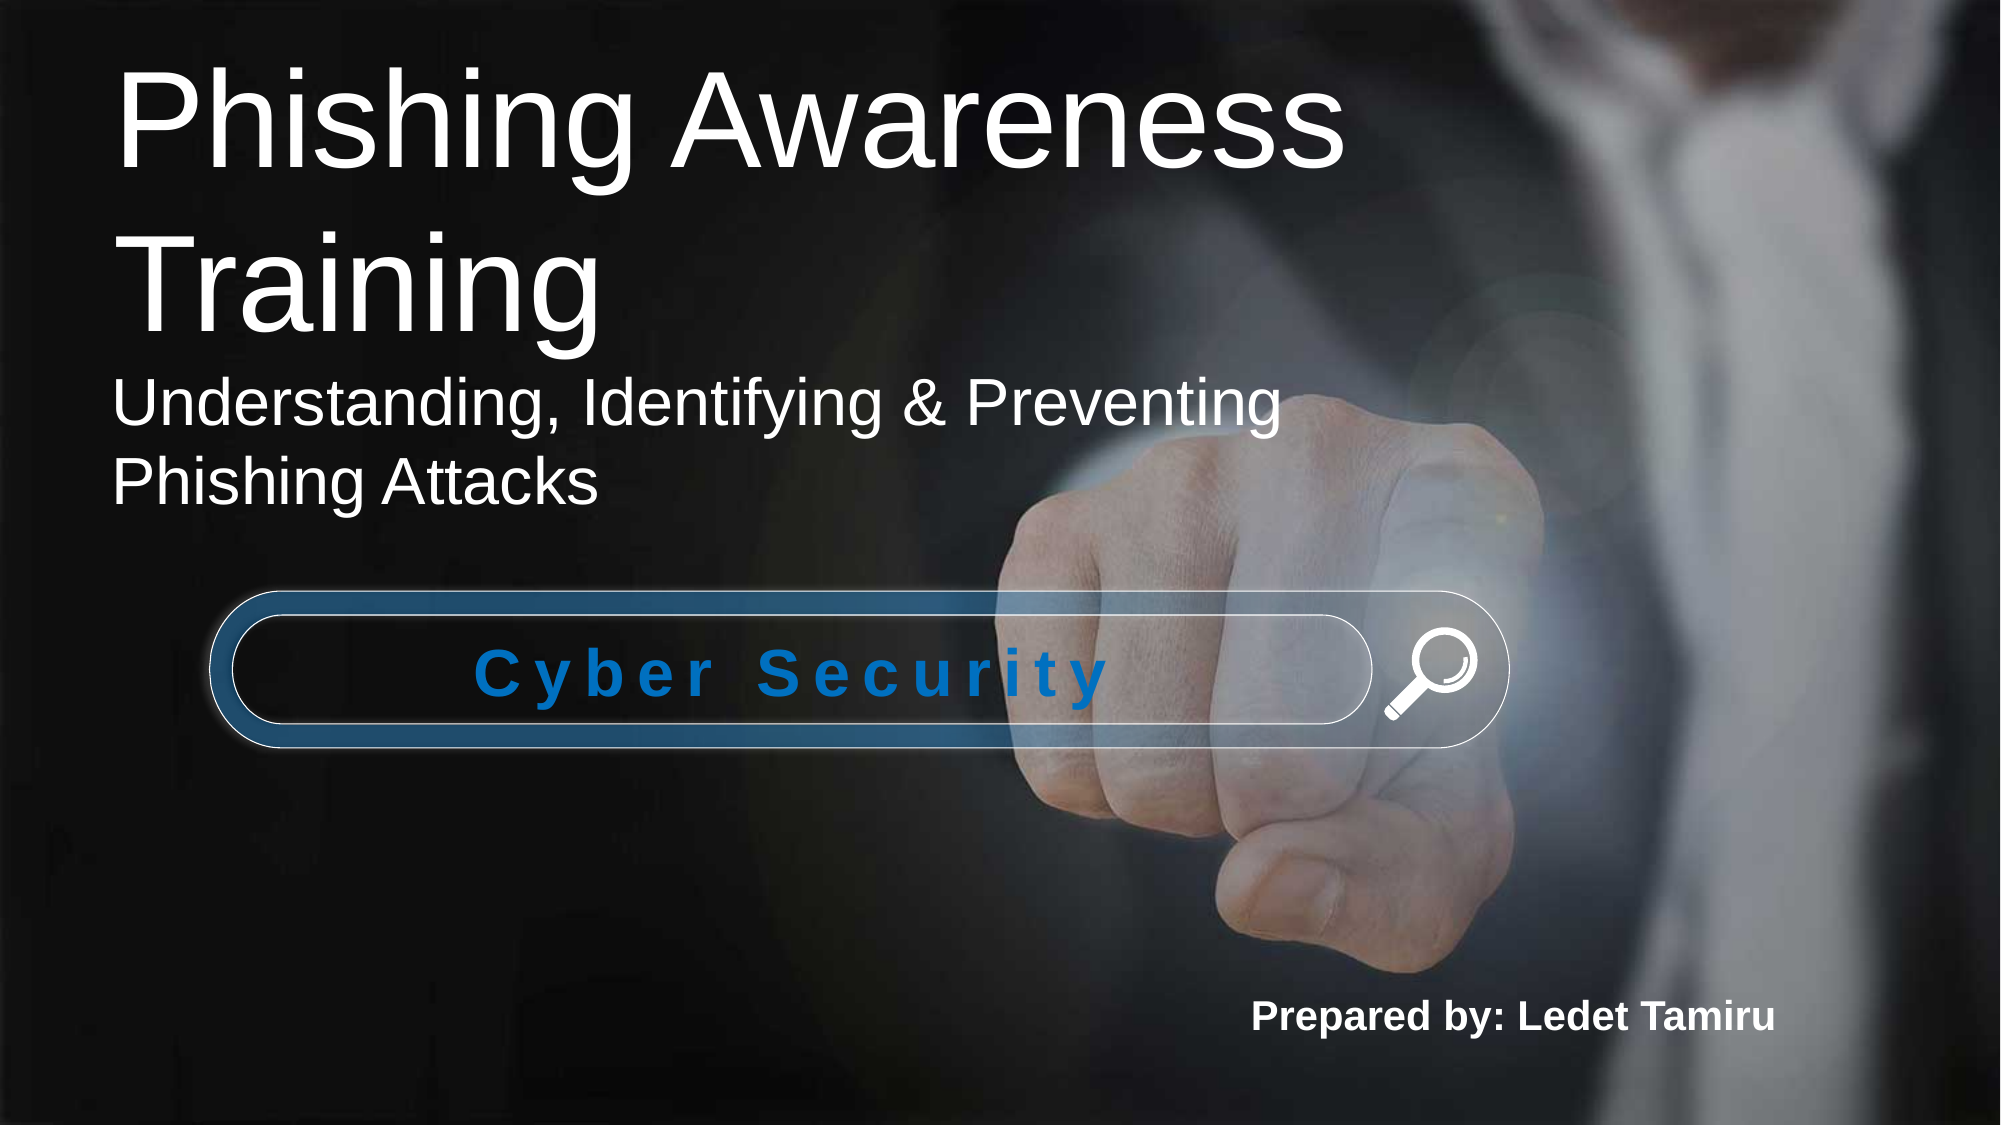

Phishing Awareness Training
Understanding, Identifying & Preventing Phishing Attacks

Cyber Security

Prepared by: Ledet Tamiru